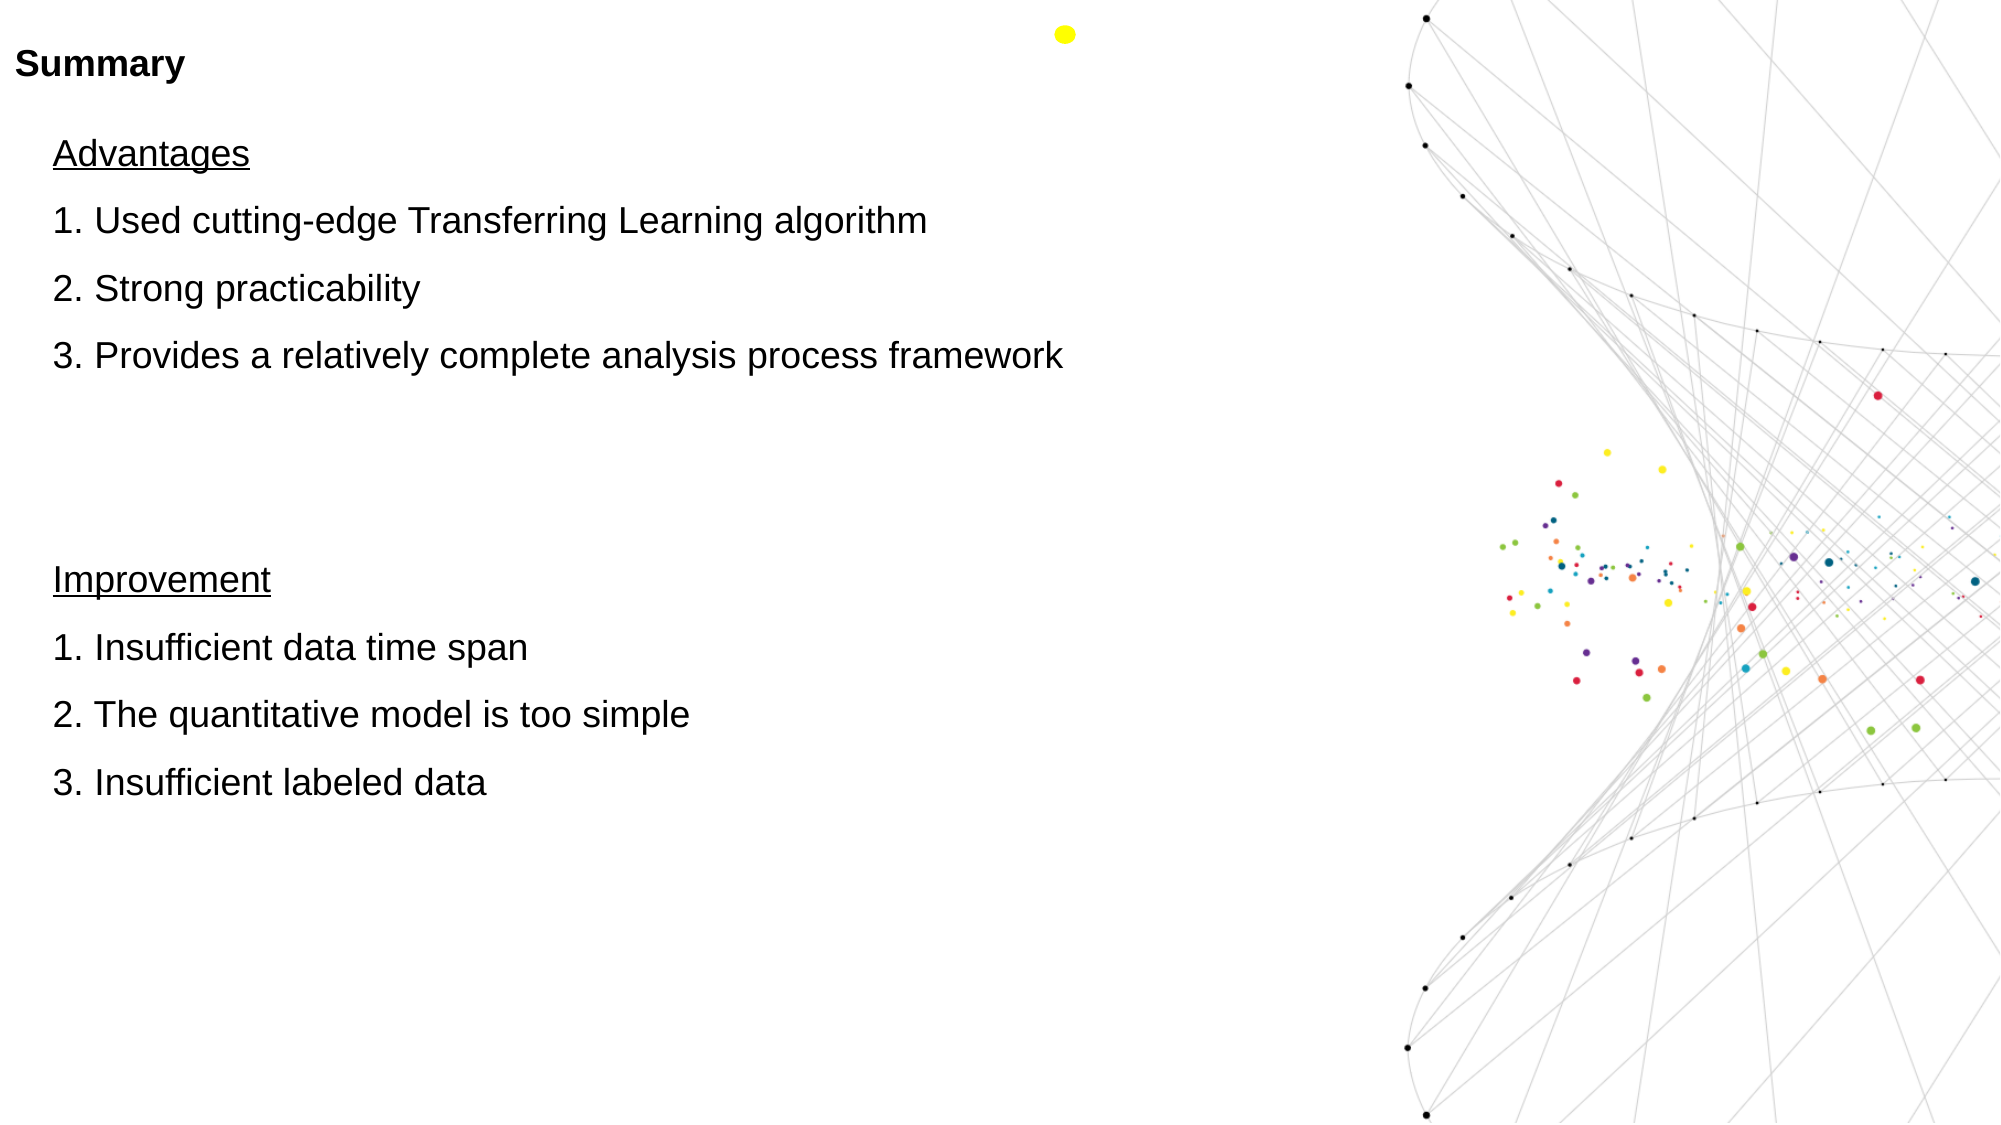

Summary
Advantages
1. Used cutting-edge Transferring Learning algorithm
2. Strong practicability
3. Provides a relatively complete analysis process framework
Improvement
1. Insufficient data time span
2. The quantitative model is too simple
3. Insufficient labeled data